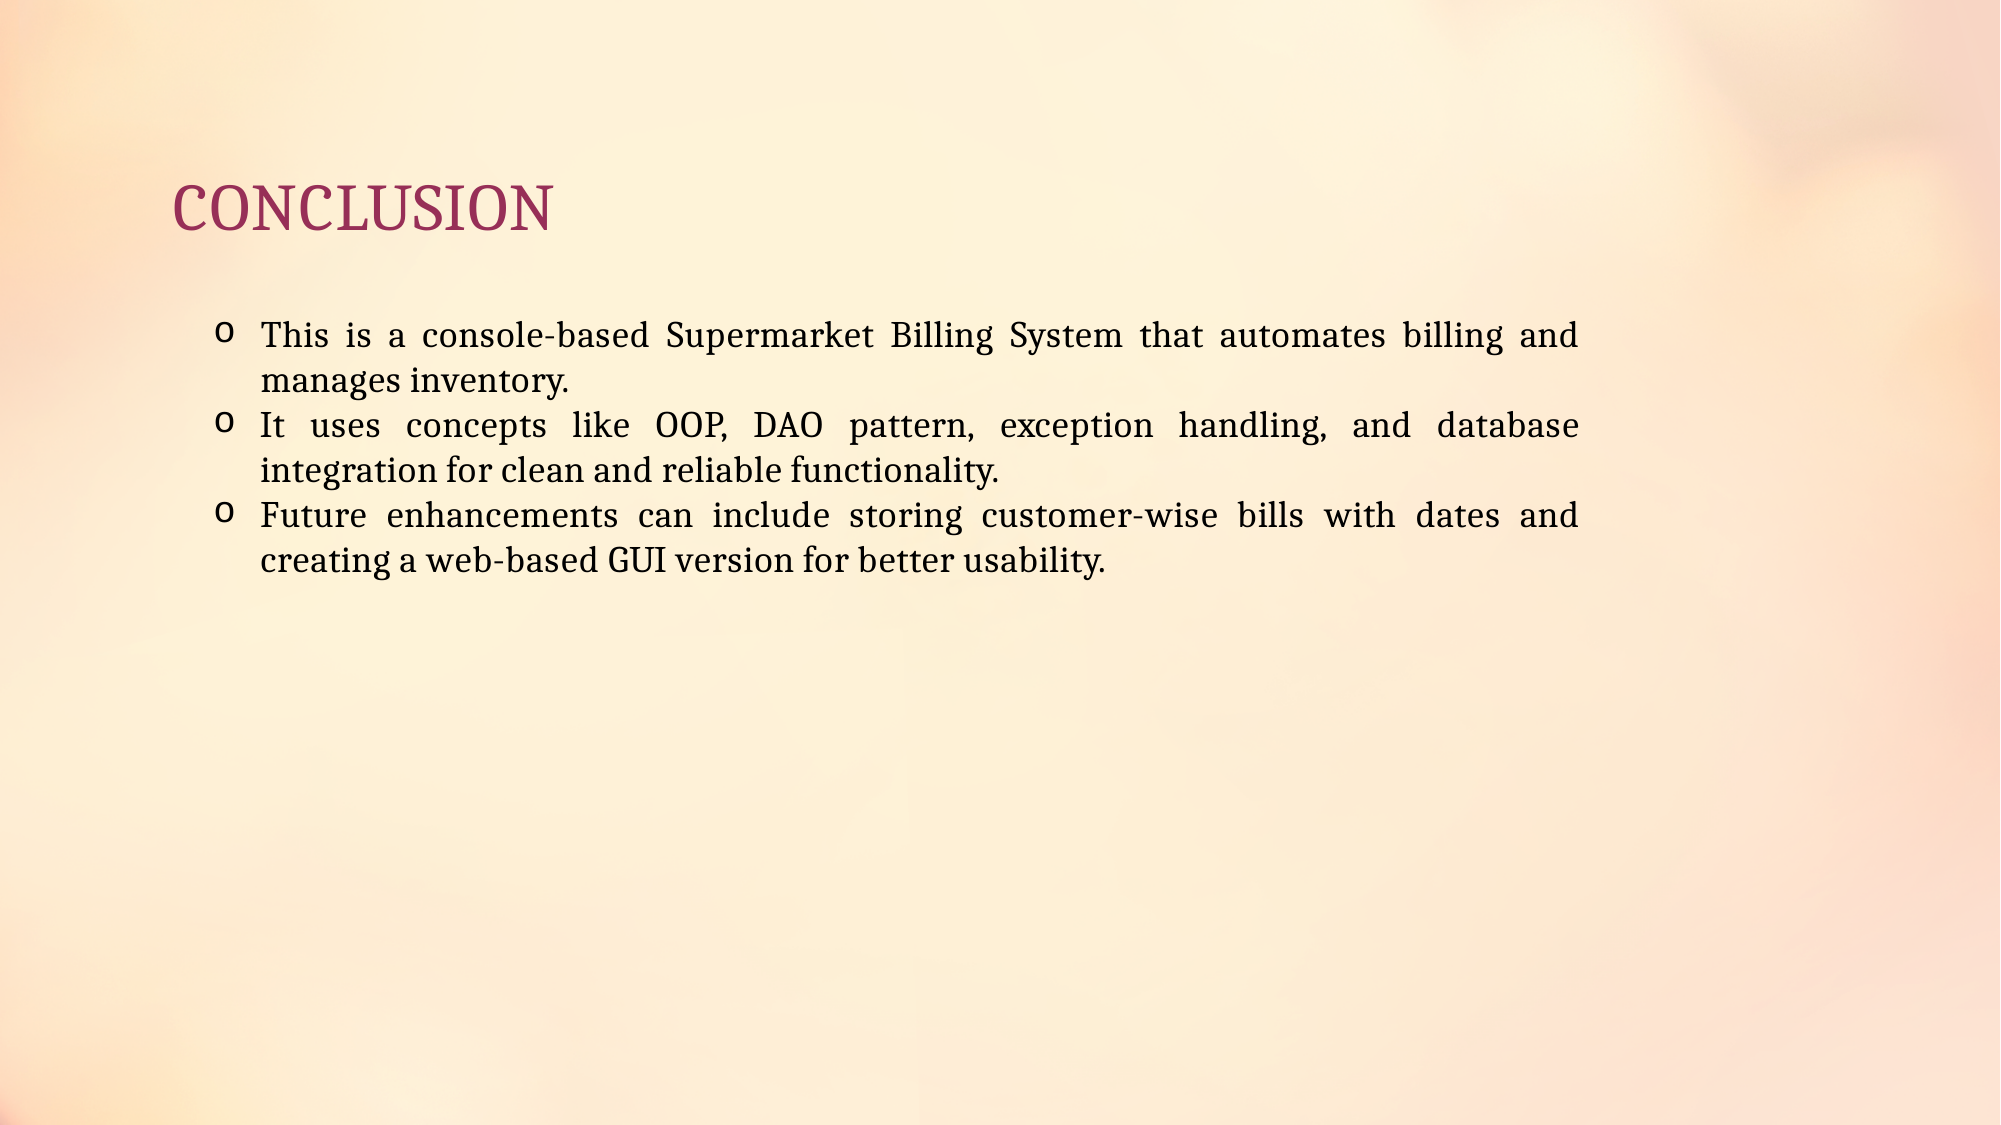

CONCLUSION
This is a console-based Supermarket Billing System that automates billing and manages inventory.
It uses concepts like OOP, DAO pattern, exception handling, and database integration for clean and reliable functionality.
Future enhancements can include storing customer-wise bills with dates and creating a web-based GUI version for better usability.